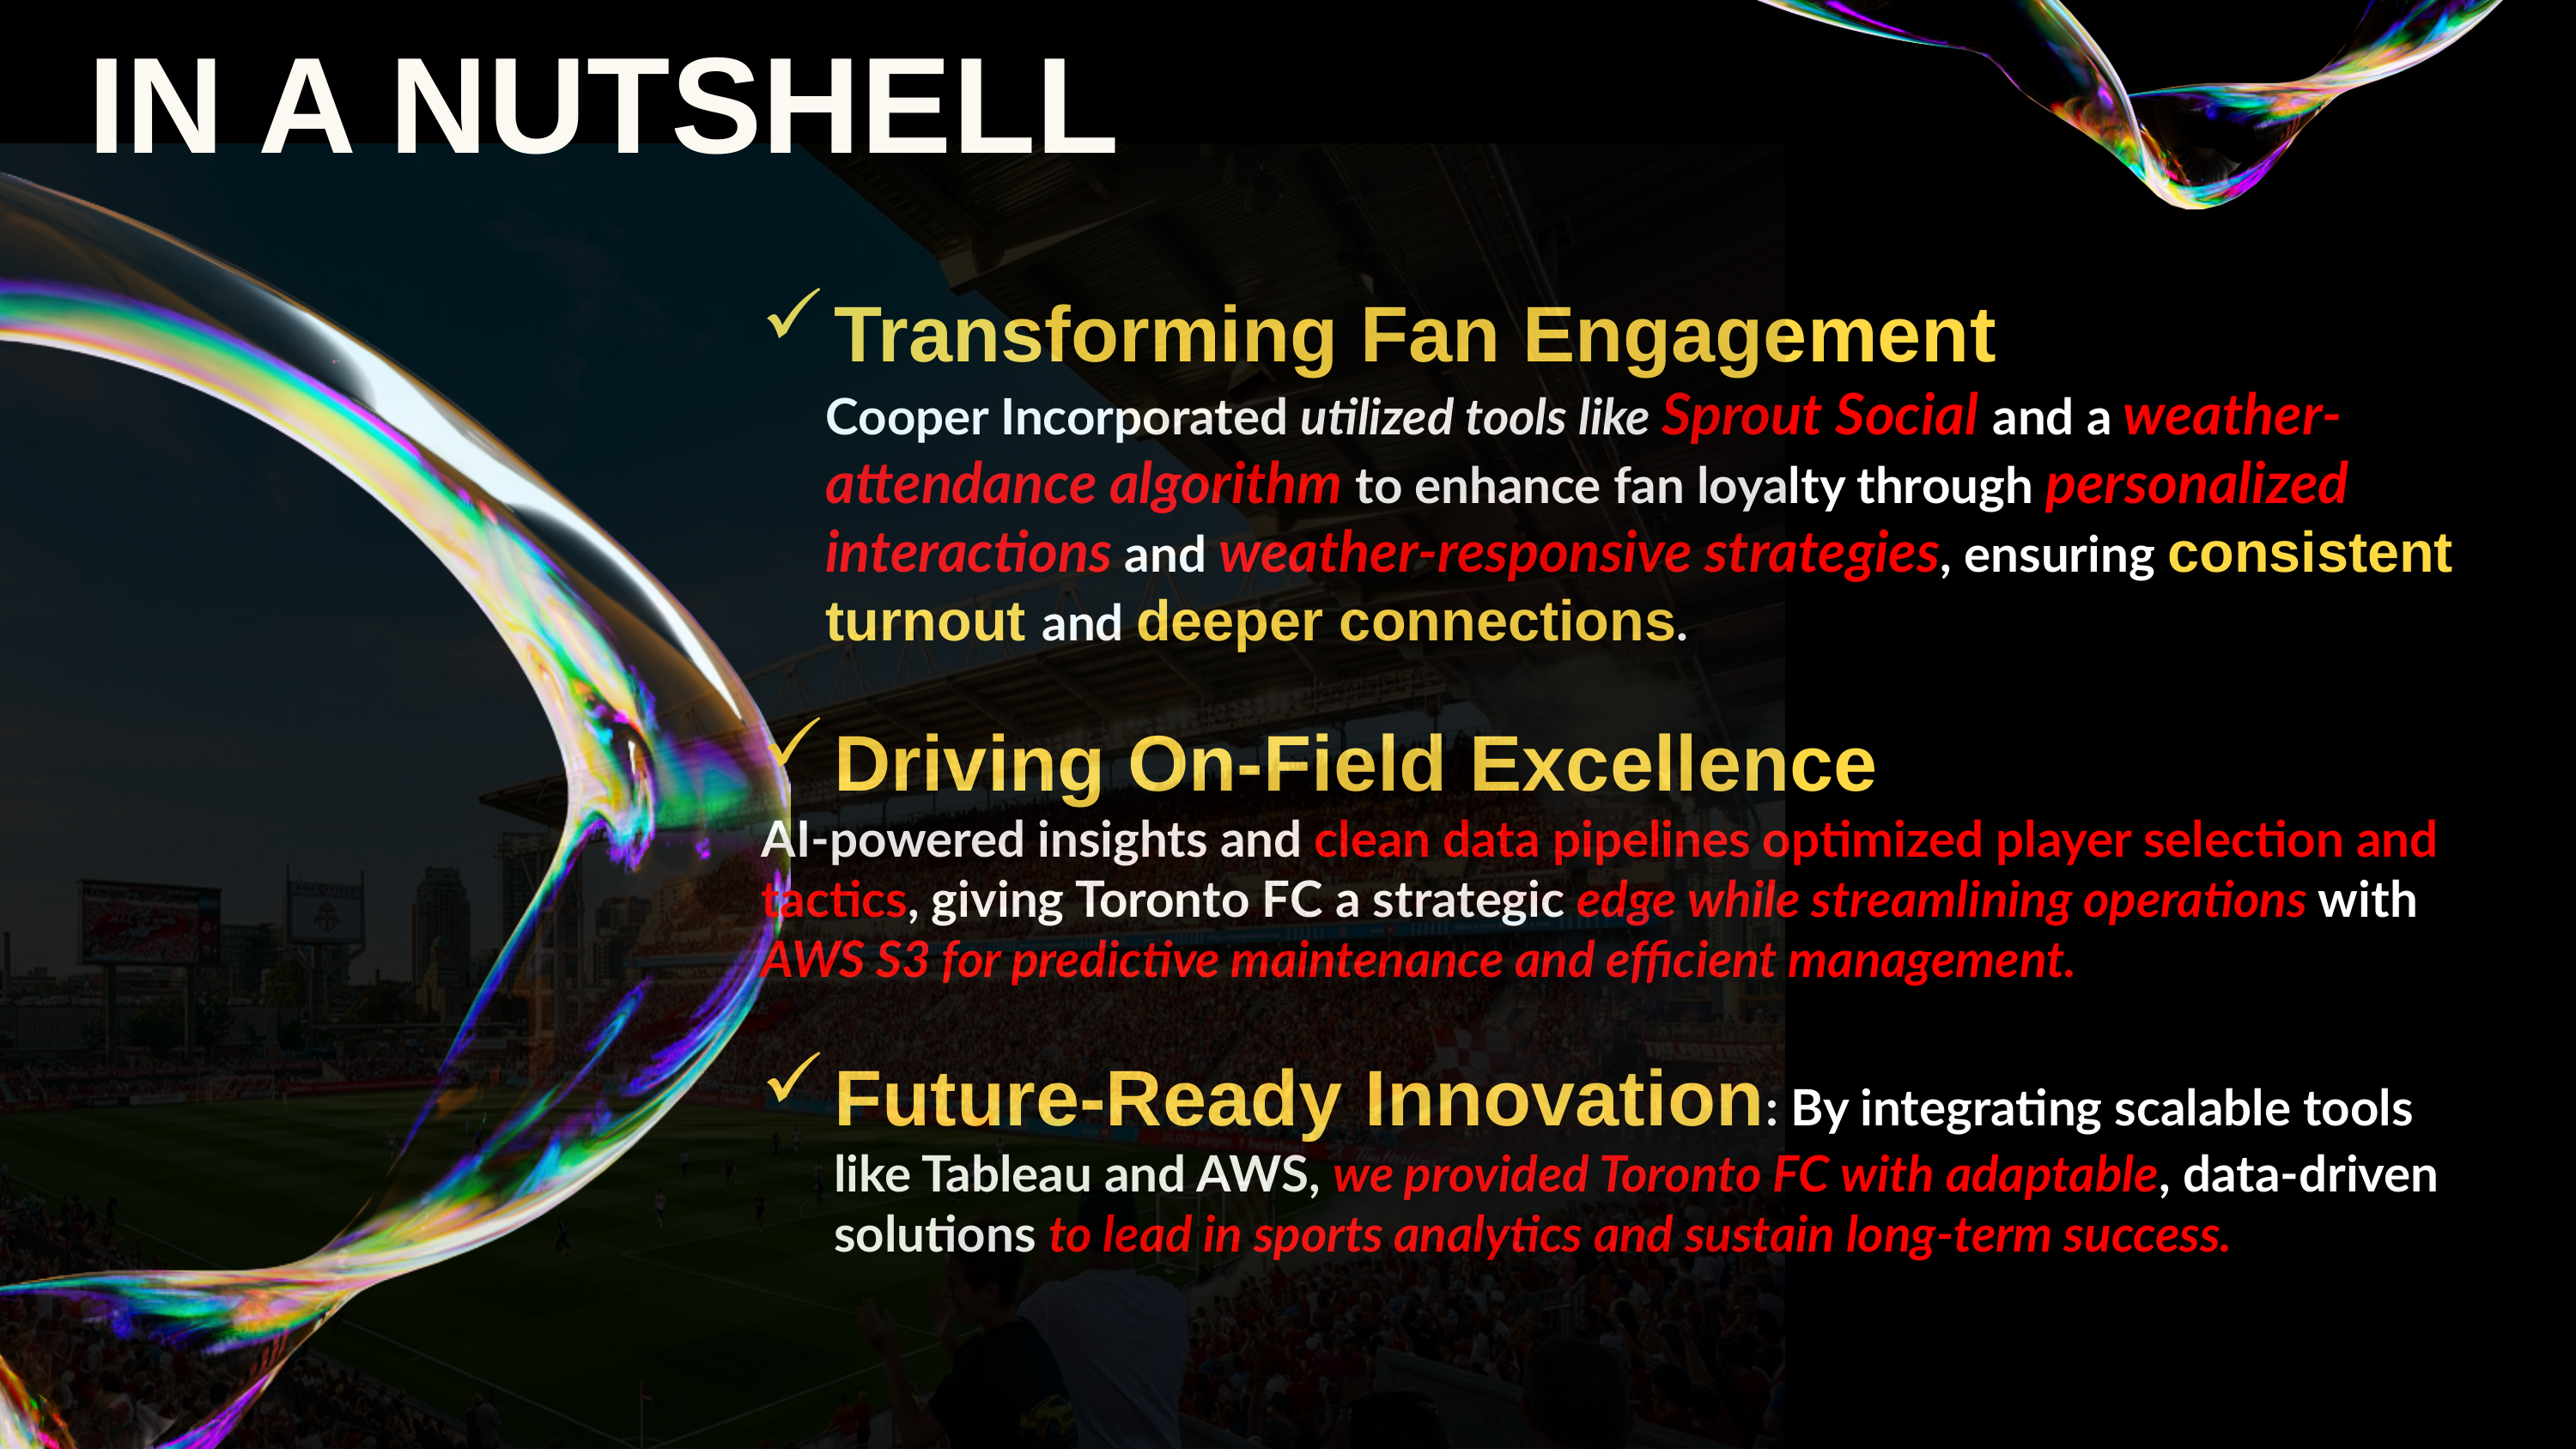

IN A NUTSHELL

Transforming Fan Engagement
Cooper Incorporated utilized tools like Sprout Social and a weather-attendance algorithm to enhance fan loyalty through personalized interactions and weather-responsive strategies, ensuring consistent turnout and deeper connections.
Driving On-Field Excellence
AI-powered insights and clean data pipelines optimized player selection and tactics, giving Toronto FC a strategic edge while streamlining operations with AWS S3 for predictive maintenance and efficient management.

Future-Ready Innovation: By integrating scalable tools like Tableau and AWS, we provided Toronto FC with adaptable, data-driven solutions to lead in sports analytics and sustain long-term success.